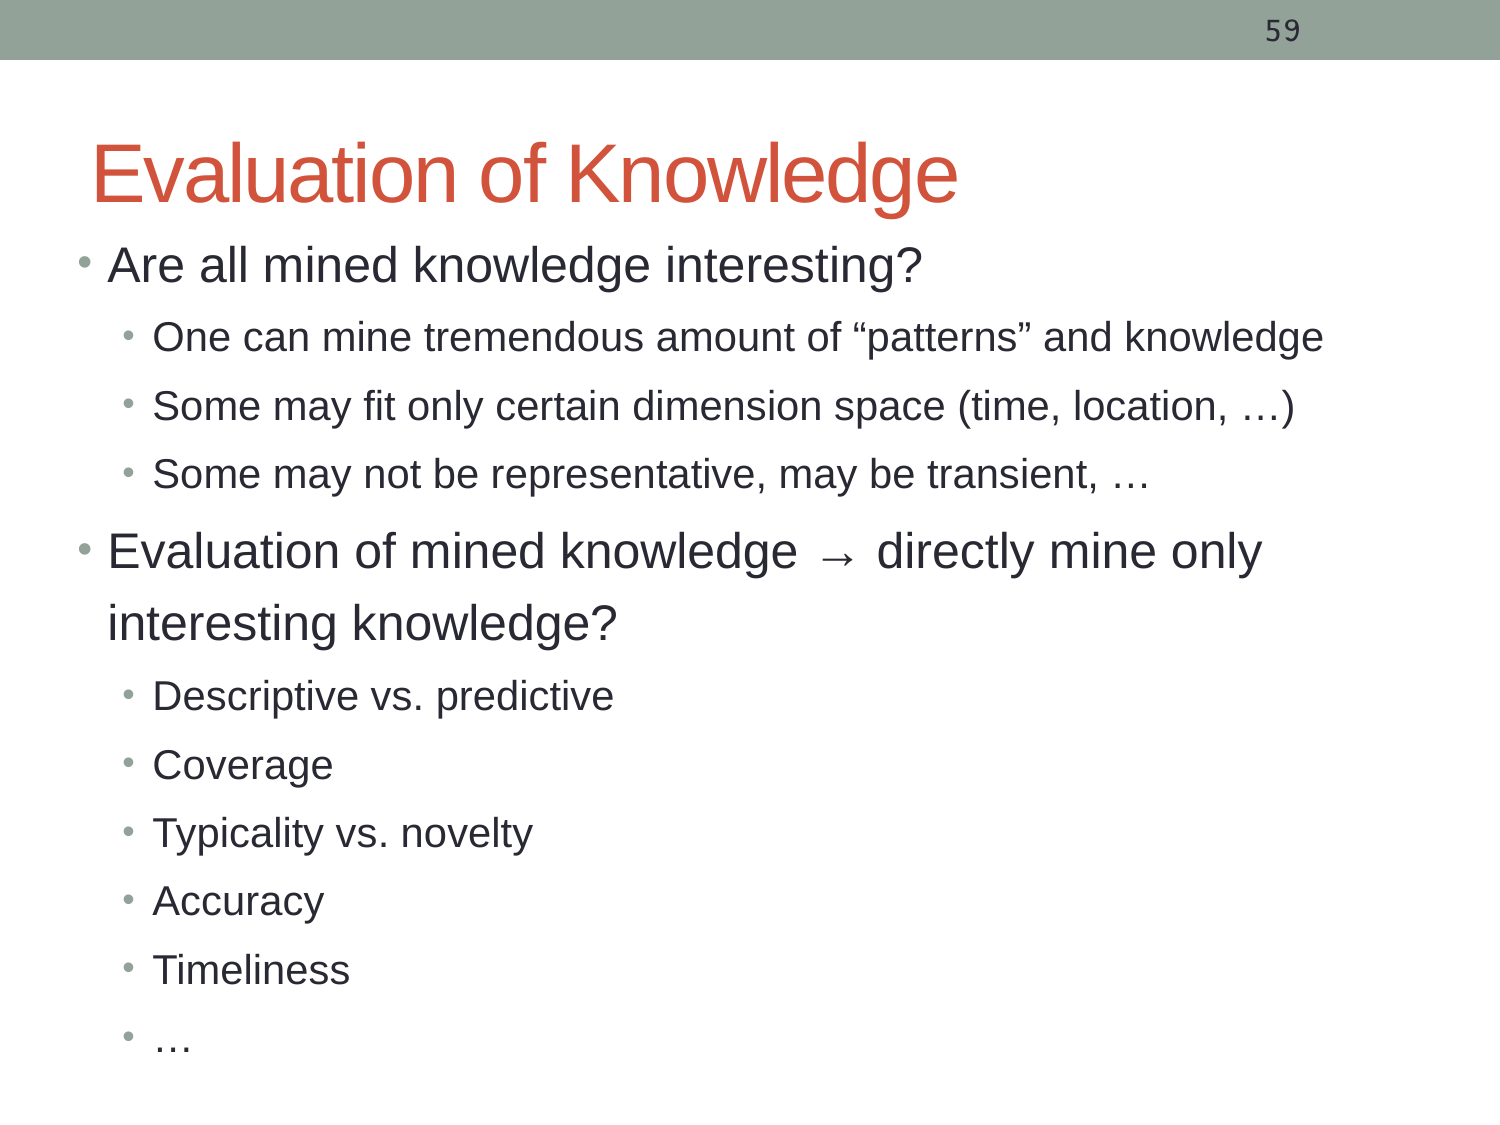

59
# Evaluation of Knowledge
Are all mined knowledge interesting?
One can mine tremendous amount of “patterns” and knowledge
Some may fit only certain dimension space (time, location, …)
Some may not be representative, may be transient, …
Evaluation of mined knowledge → directly mine only interesting knowledge?
Descriptive vs. predictive
Coverage
Typicality vs. novelty
Accuracy
Timeliness
…